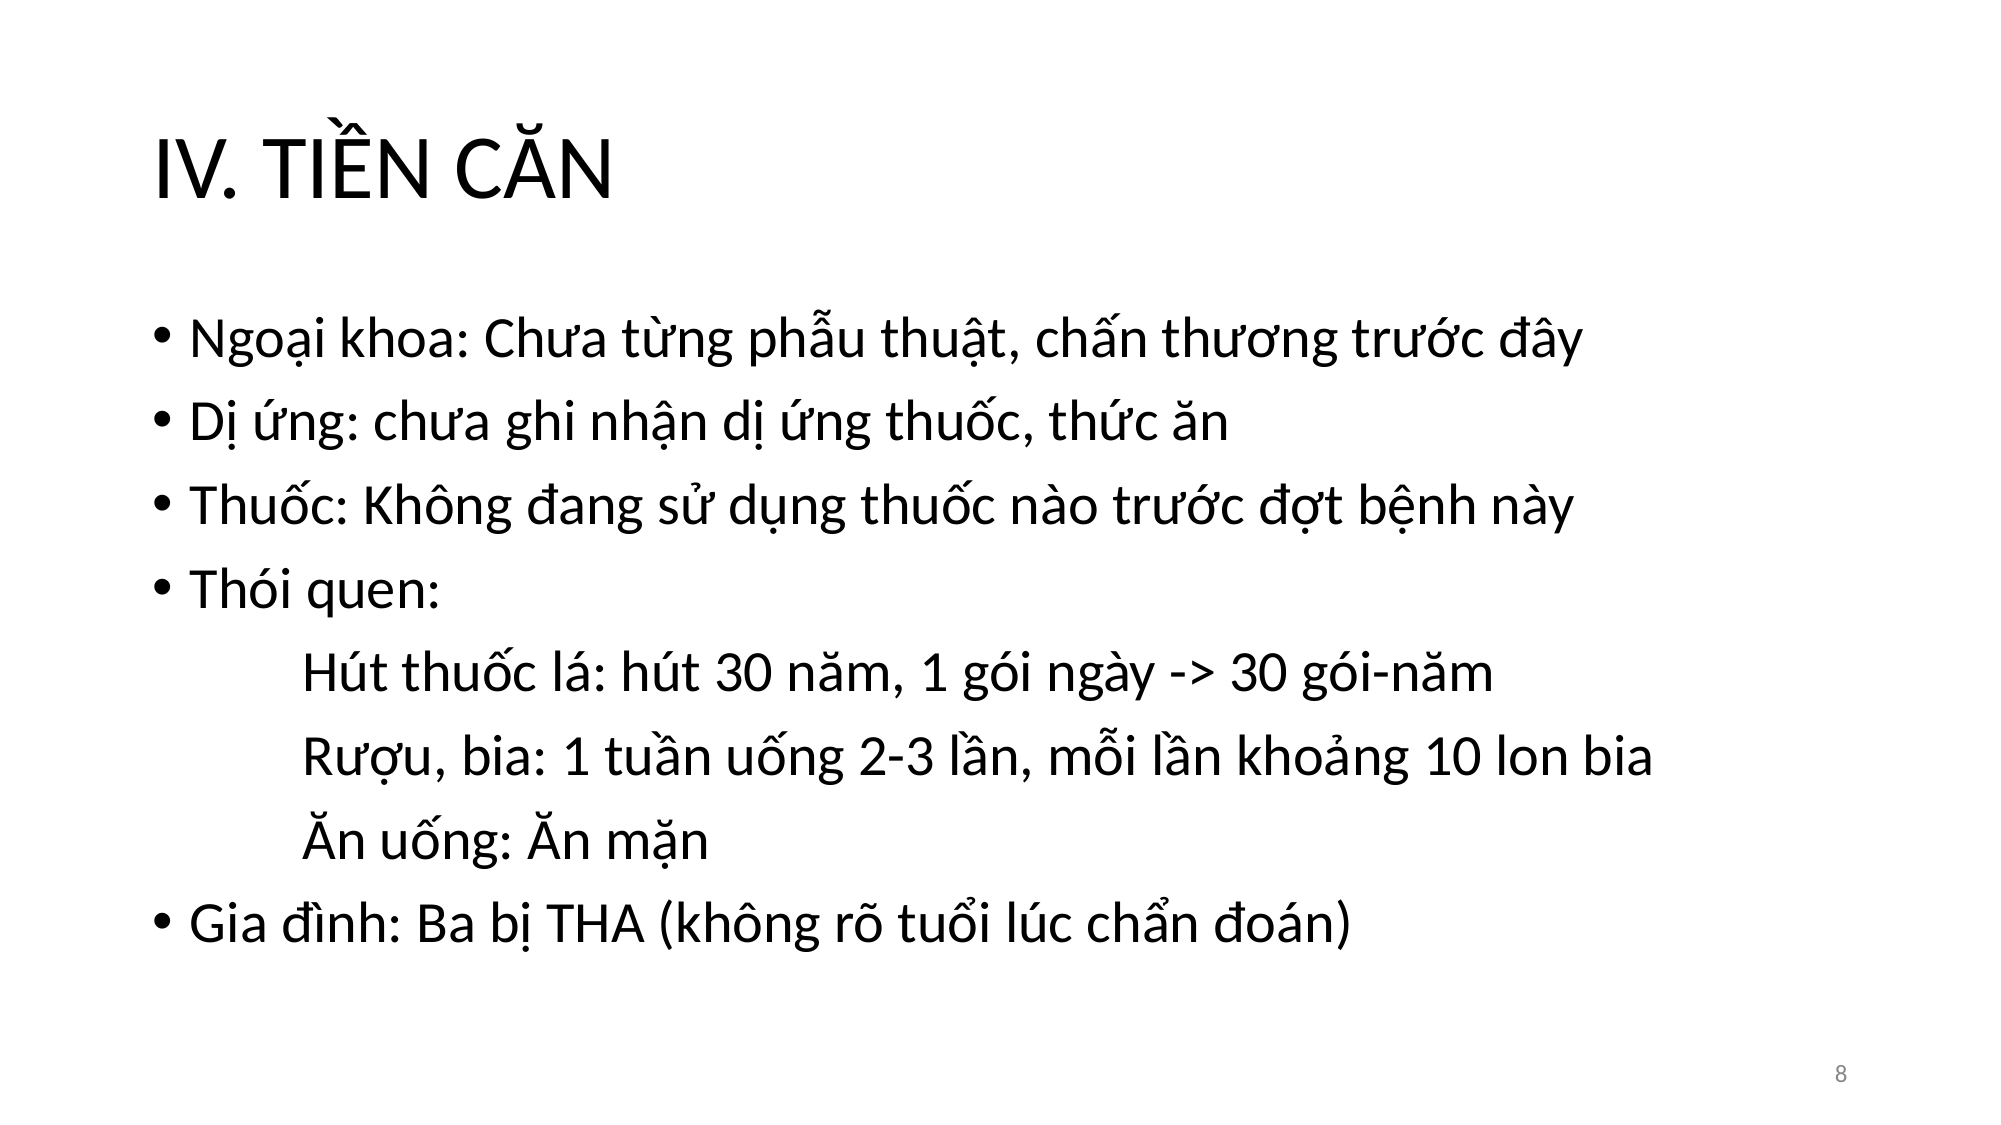

# IV. TIỀN CĂN
Ngoại khoa: Chưa từng phẫu thuật, chấn thương trước đây
Dị ứng: chưa ghi nhận dị ứng thuốc, thức ăn
Thuốc: Không đang sử dụng thuốc nào trước đợt bệnh này
Thói quen:
	Hút thuốc lá: hút 30 năm, 1 gói ngày -> 30 gói-năm
	Rượu, bia: 1 tuần uống 2-3 lần, mỗi lần khoảng 10 lon bia
	Ăn uống: Ăn mặn
Gia đình: Ba bị THA (không rõ tuổi lúc chẩn đoán)
8